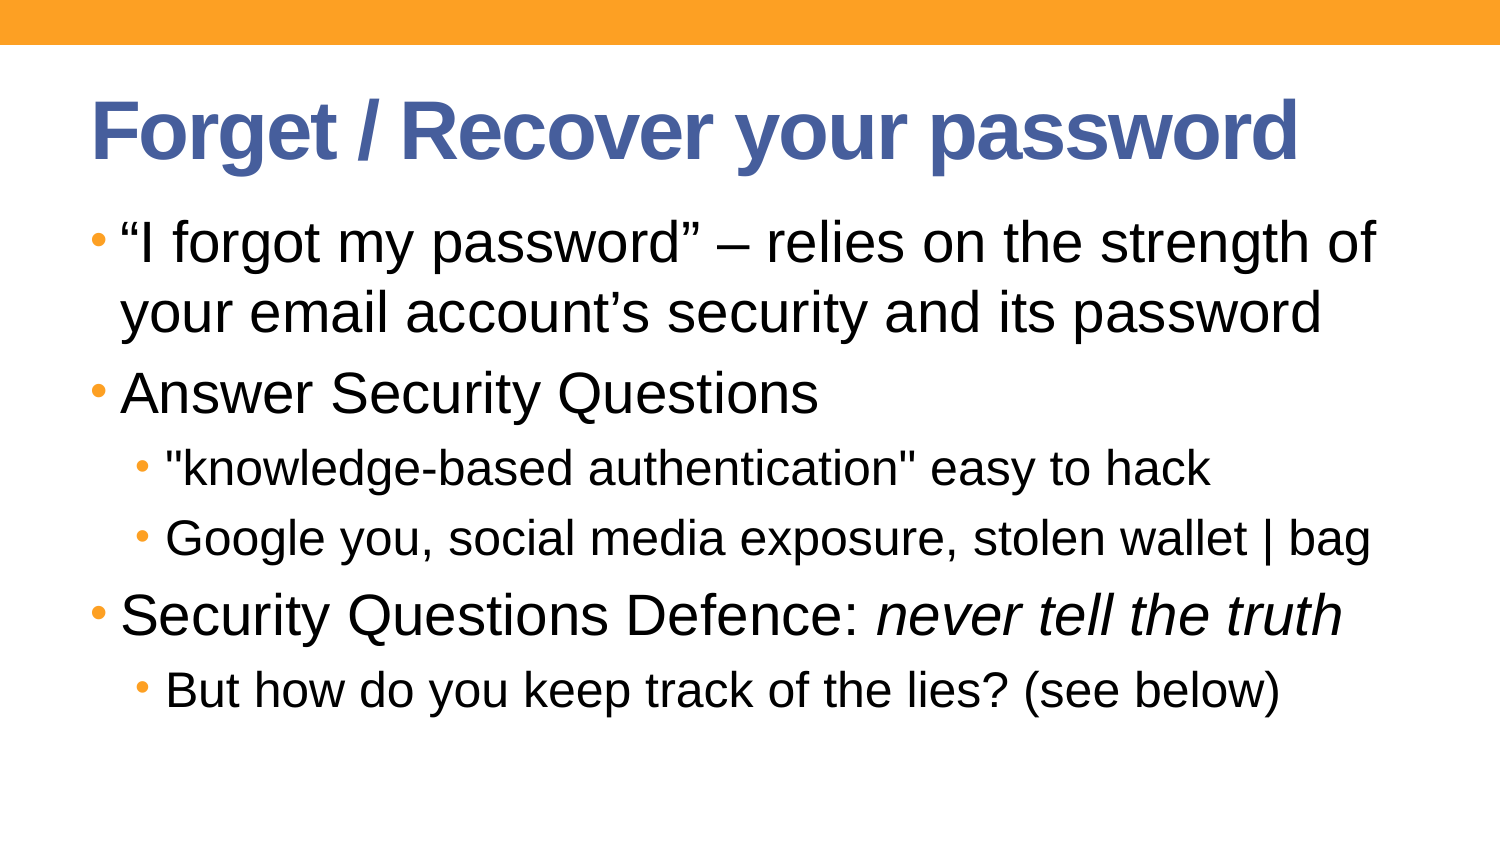

# Forget / Recover your password
“I forgot my password” – relies on the strength of your email account’s security and its password
Answer Security Questions
"knowledge-based authentication" easy to hack
Google you, social media exposure, stolen wallet | bag
Security Questions Defence: never tell the truth
But how do you keep track of the lies? (see below)